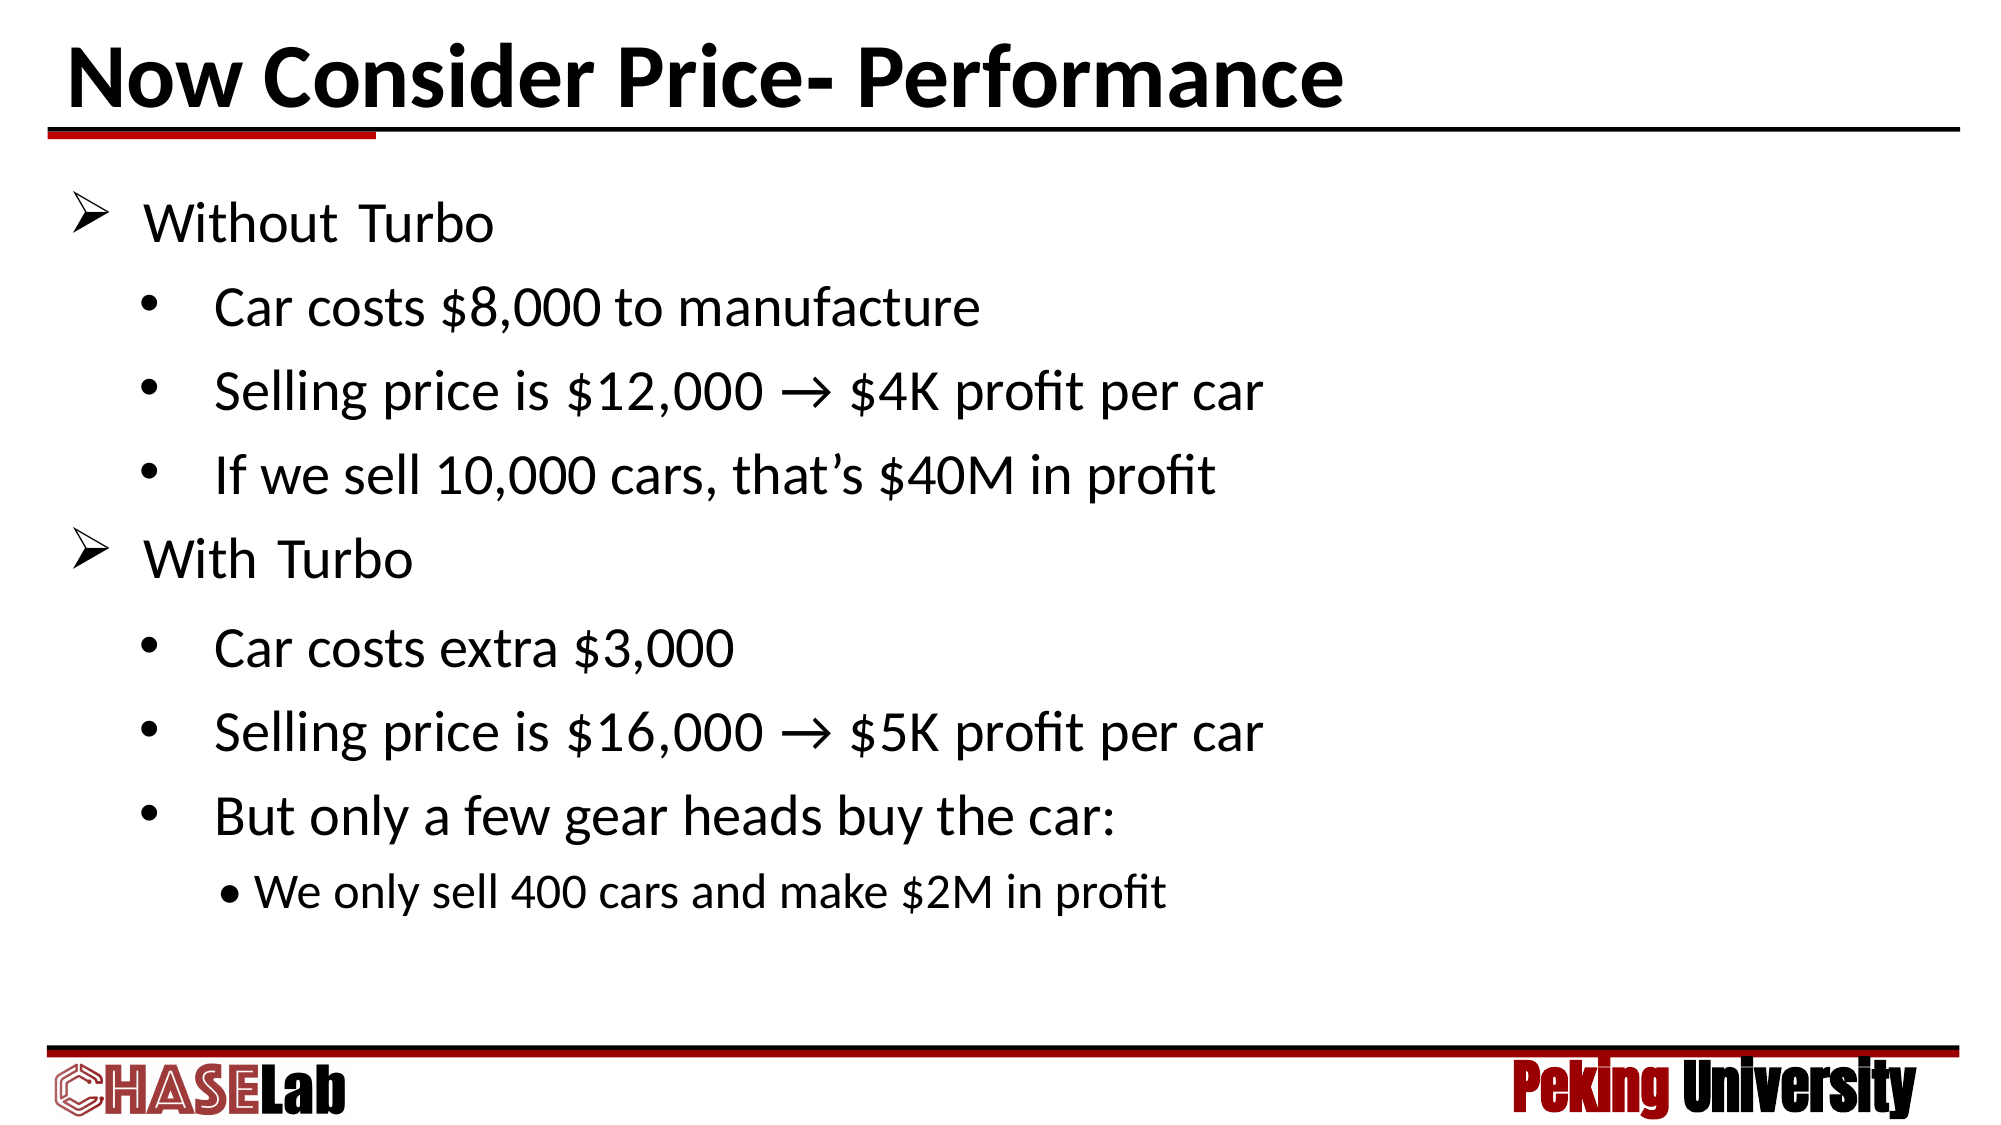

# Now Consider Price‐ Performance
Without Turbo
Car costs $8,000 to manufacture
Selling price is $12,000 → $4K profit per car
If we sell 10,000 cars, that’s $40M in profit
With Turbo
Car costs extra $3,000
Selling price is $16,000 → $5K profit per car
But only a few gear heads buy the car:
• We only sell 400 cars and make $2M in profit